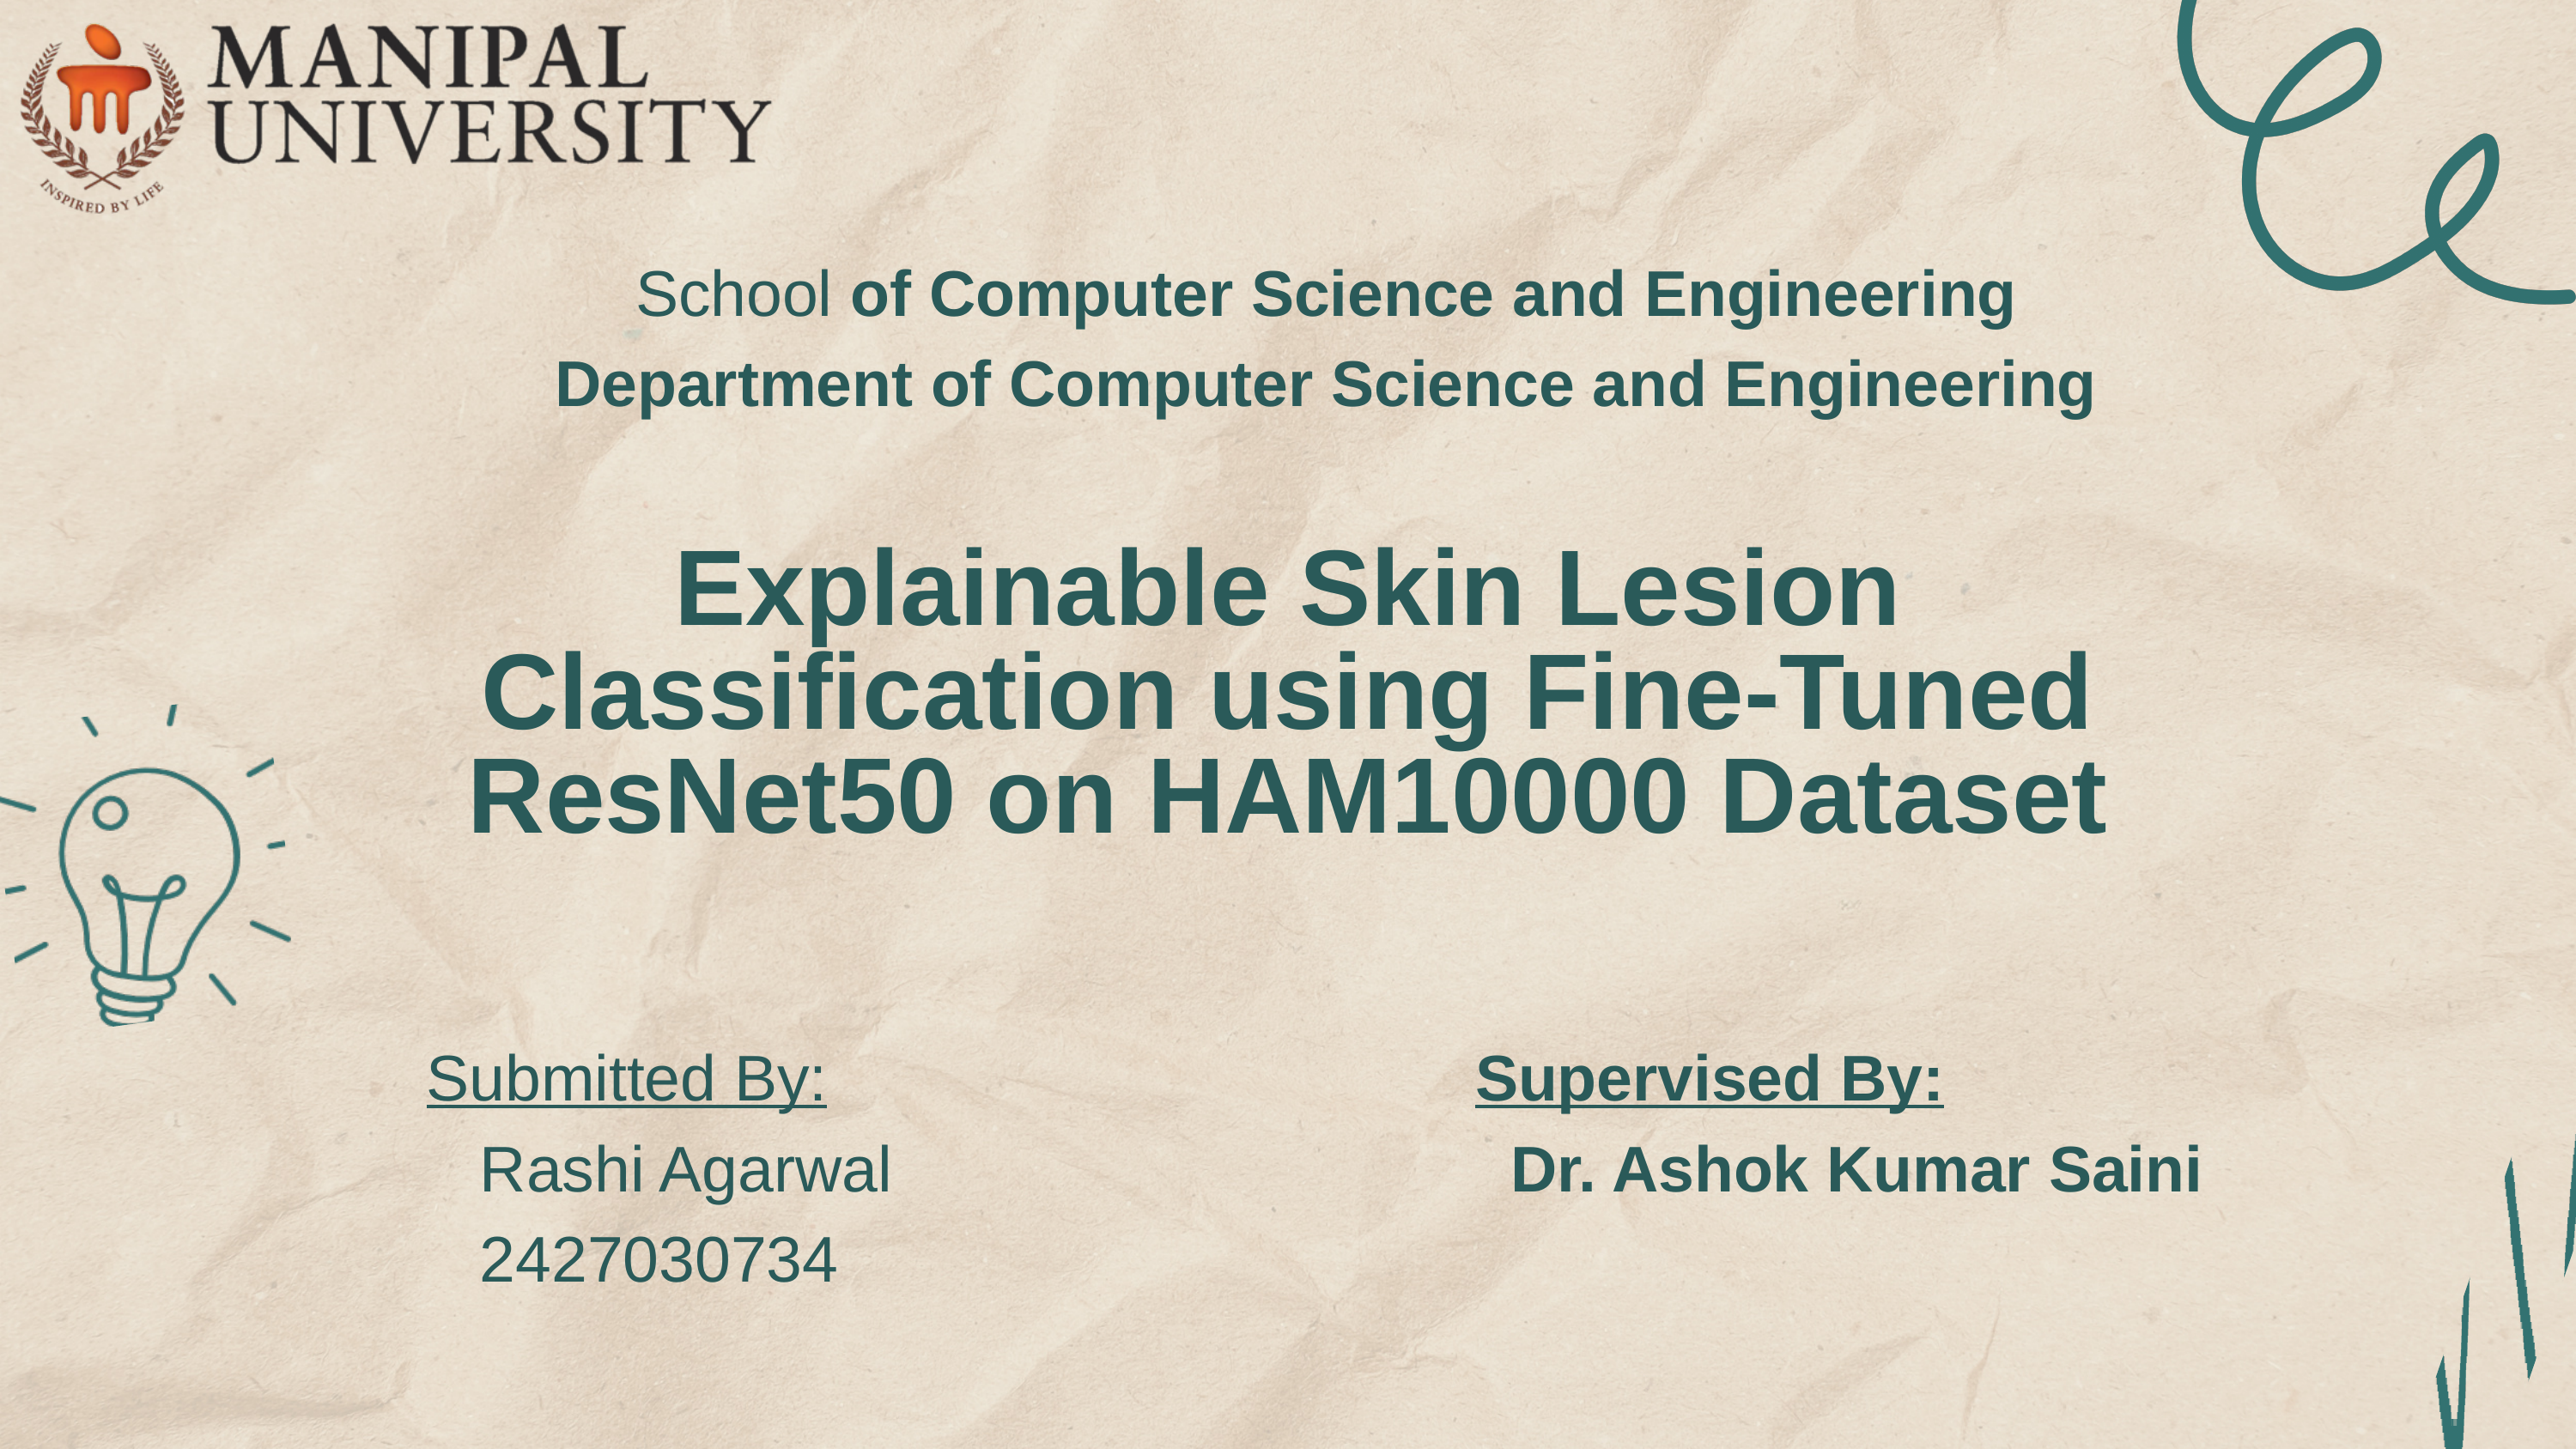

School of Computer Science and Engineering
Department of Computer Science and Engineering
Explainable Skin Lesion Classification using Fine-Tuned ResNet50 on HAM10000 Dataset

Submitted By:
   Rashi Agarwal
   2427030734
Supervised By:
  Dr. Ashok Kumar Saini